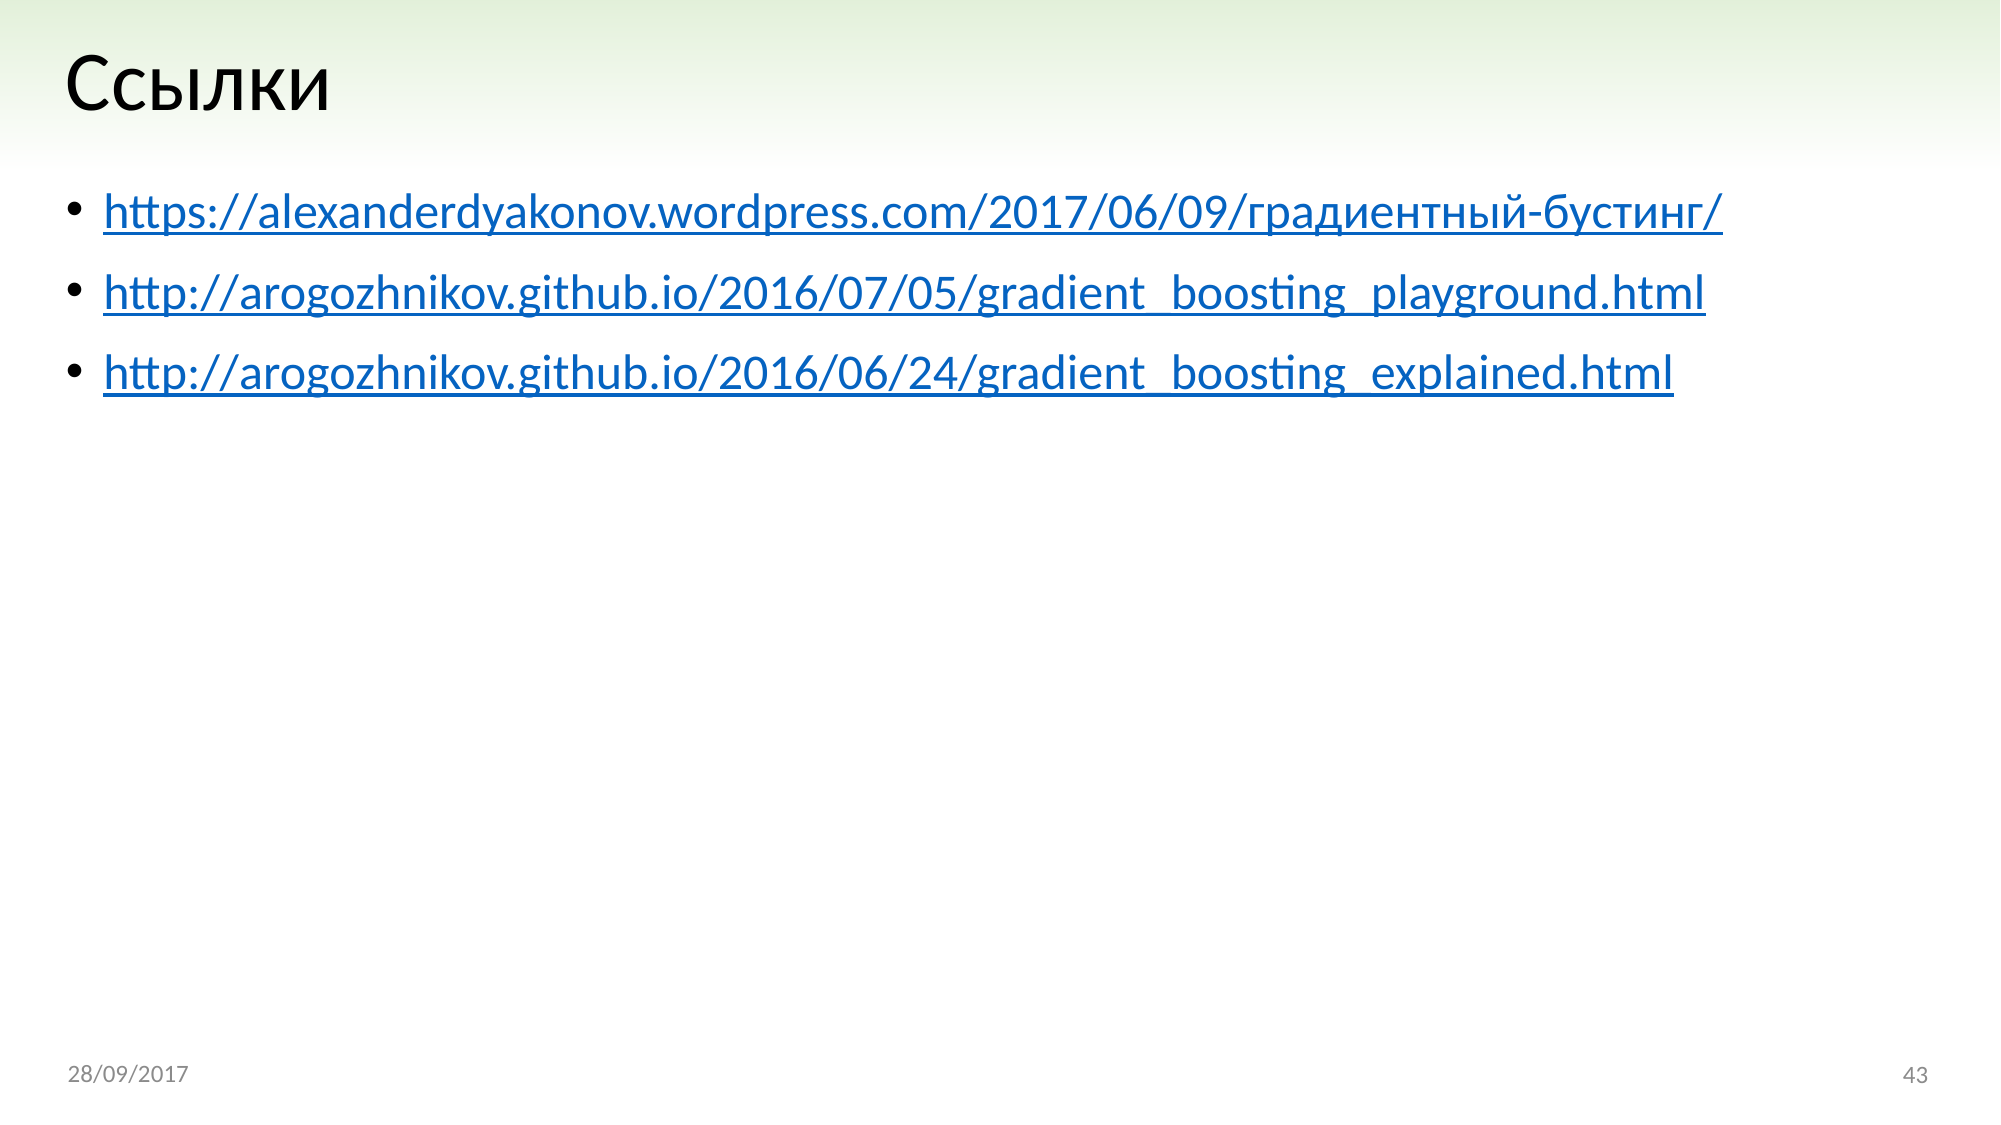

# Ссылки
https://alexanderdyakonov.wordpress.com/2017/06/09/градиентный-бустинг/
http://arogozhnikov.github.io/2016/07/05/gradient_boosting_playground.html
http://arogozhnikov.github.io/2016/06/24/gradient_boosting_explained.html

28/09/2017
43